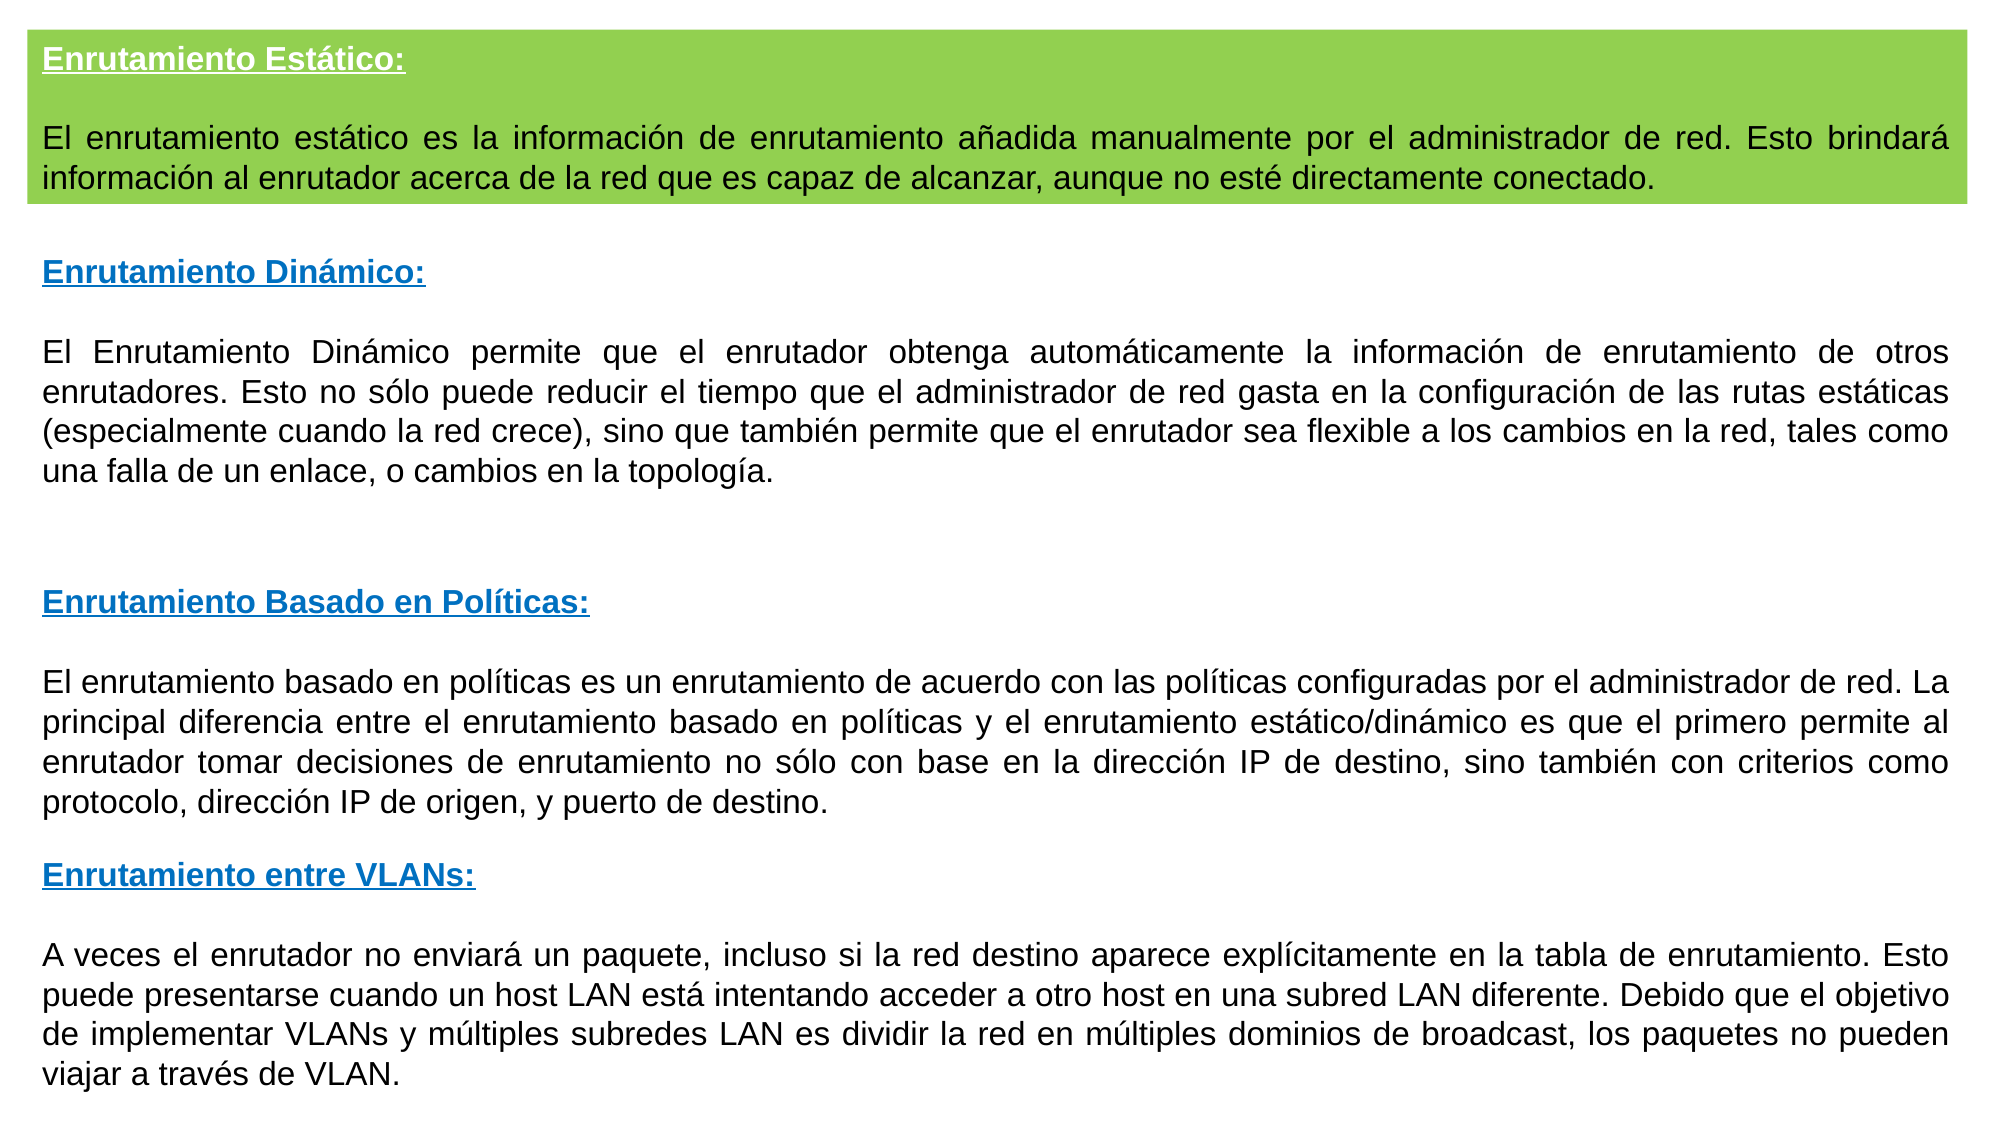

Enrutamiento Estático:

El enrutamiento estático es la información de enrutamiento añadida manualmente por el administrador de red. Esto brindará información al enrutador acerca de la red que es capaz de alcanzar, aunque no esté directamente conectado.
Enrutamiento Dinámico:

El Enrutamiento Dinámico permite que el enrutador obtenga automáticamente la información de enrutamiento de otros enrutadores. Esto no sólo puede reducir el tiempo que el administrador de red gasta en la configuración de las rutas estáticas (especialmente cuando la red crece), sino que también permite que el enrutador sea flexible a los cambios en la red, tales como una falla de un enlace, o cambios en la topología.
Enrutamiento Basado en Políticas:

El enrutamiento basado en políticas es un enrutamiento de acuerdo con las políticas configuradas por el administrador de red. La principal diferencia entre el enrutamiento basado en políticas y el enrutamiento estático/dinámico es que el primero permite al enrutador tomar decisiones de enrutamiento no sólo con base en la dirección IP de destino, sino también con criterios como protocolo, dirección IP de origen, y puerto de destino.
Enrutamiento entre VLANs:

A veces el enrutador no enviará un paquete, incluso si la red destino aparece explícitamente en la tabla de enrutamiento. Esto puede presentarse cuando un host LAN está intentando acceder a otro host en una subred LAN diferente. Debido que el objetivo de implementar VLANs y múltiples subredes LAN es dividir la red en múltiples dominios de broadcast, los paquetes no pueden viajar a través de VLAN.